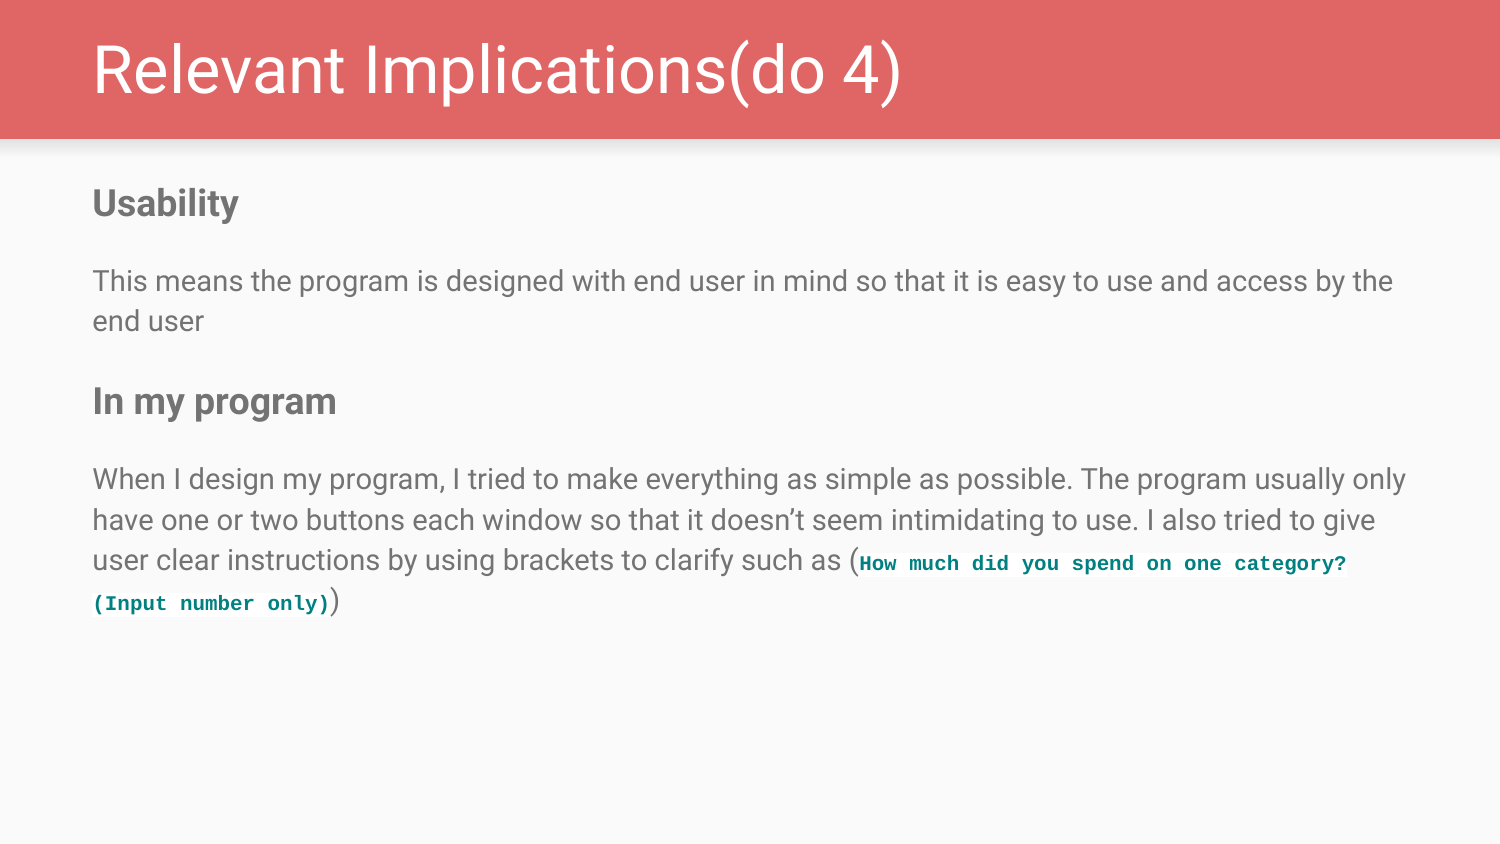

# Relevant Implications(do 4)
Usability
This means the program is designed with end user in mind so that it is easy to use and access by the end user
In my program
When I design my program, I tried to make everything as simple as possible. The program usually only have one or two buttons each window so that it doesn’t seem intimidating to use. I also tried to give user clear instructions by using brackets to clarify such as (How much did you spend on one category? (Input number only))